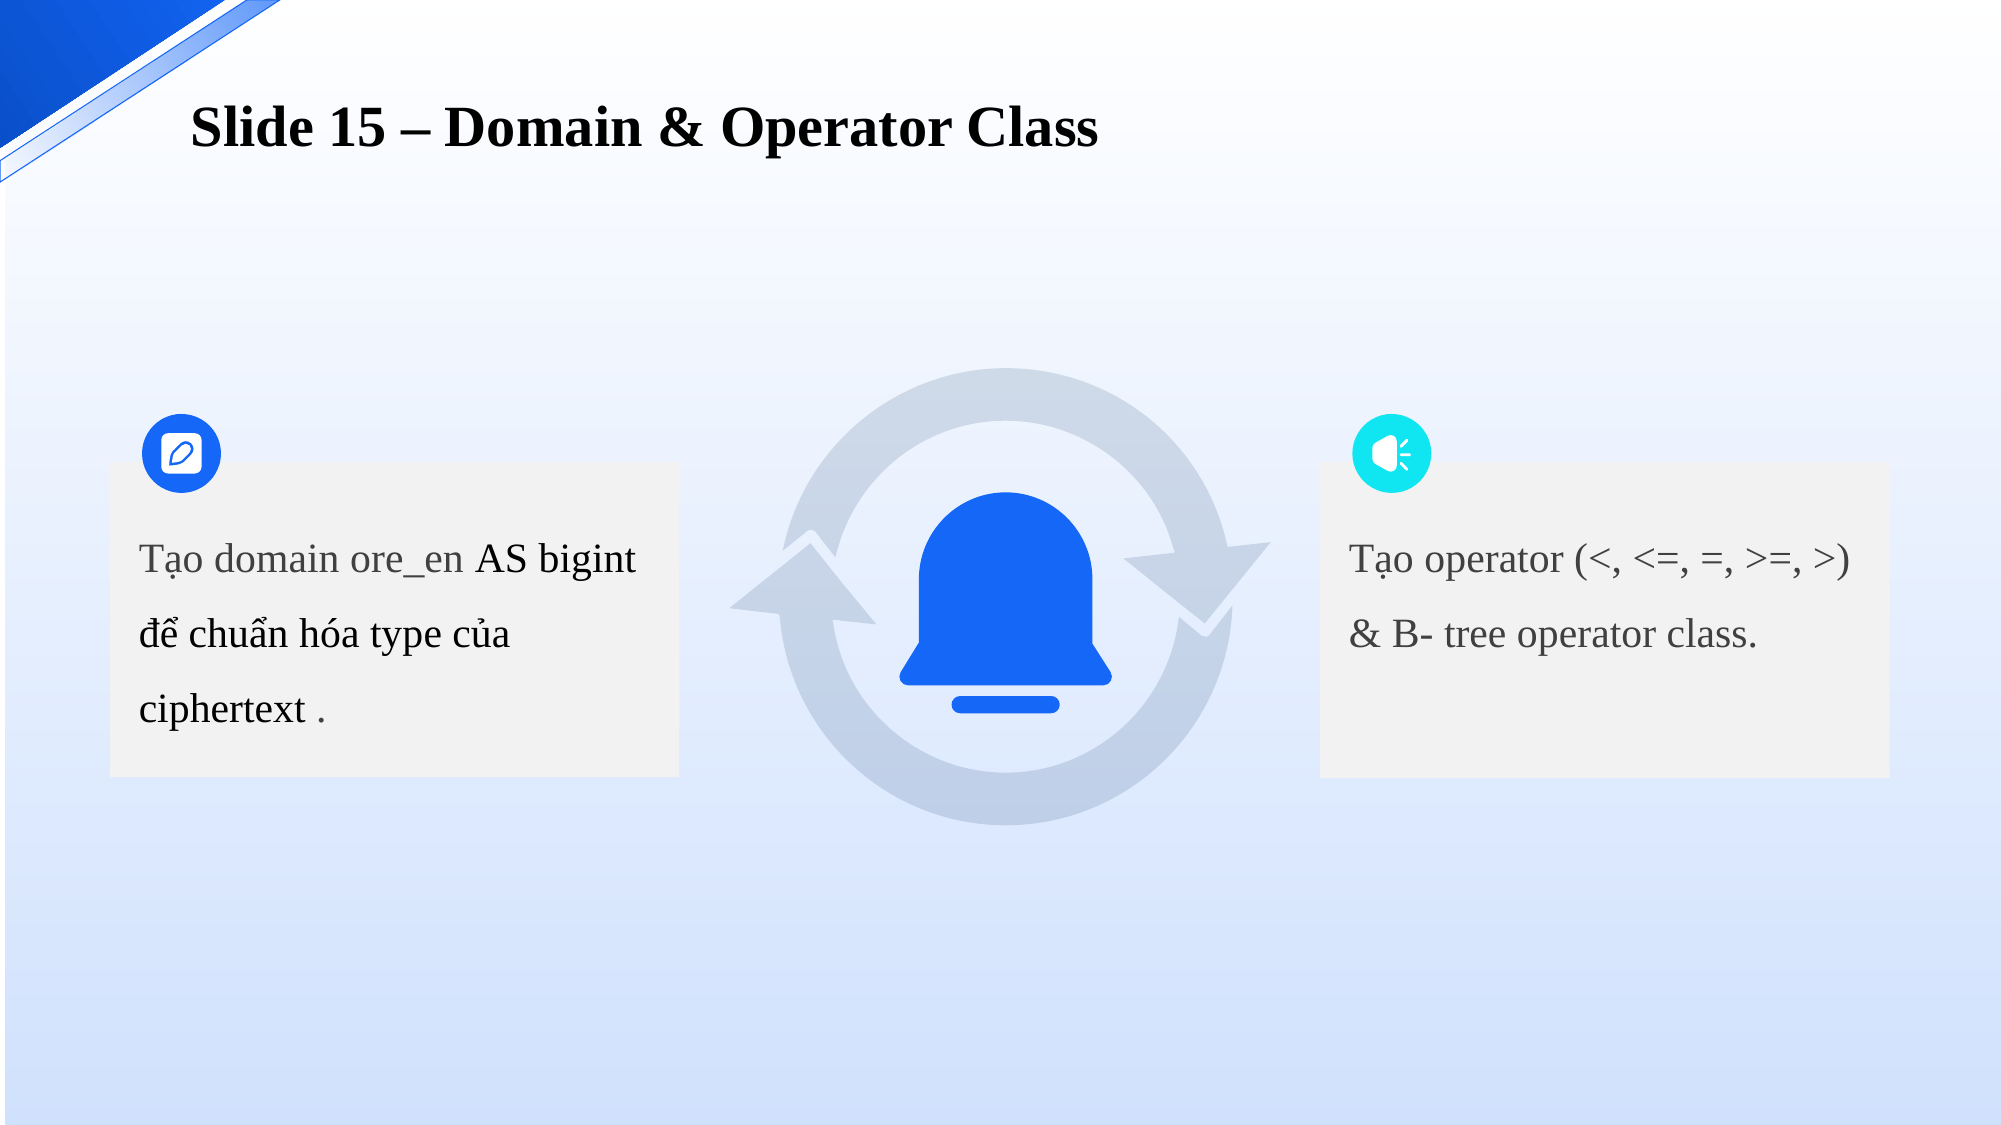

Slide 15 – Domain & Operator Class

Tạo domain ore_en AS bigint để chuẩn hóa type của ciphertext .
Tạo operator (<, <=, =, >=, >) & B- tree operator class.